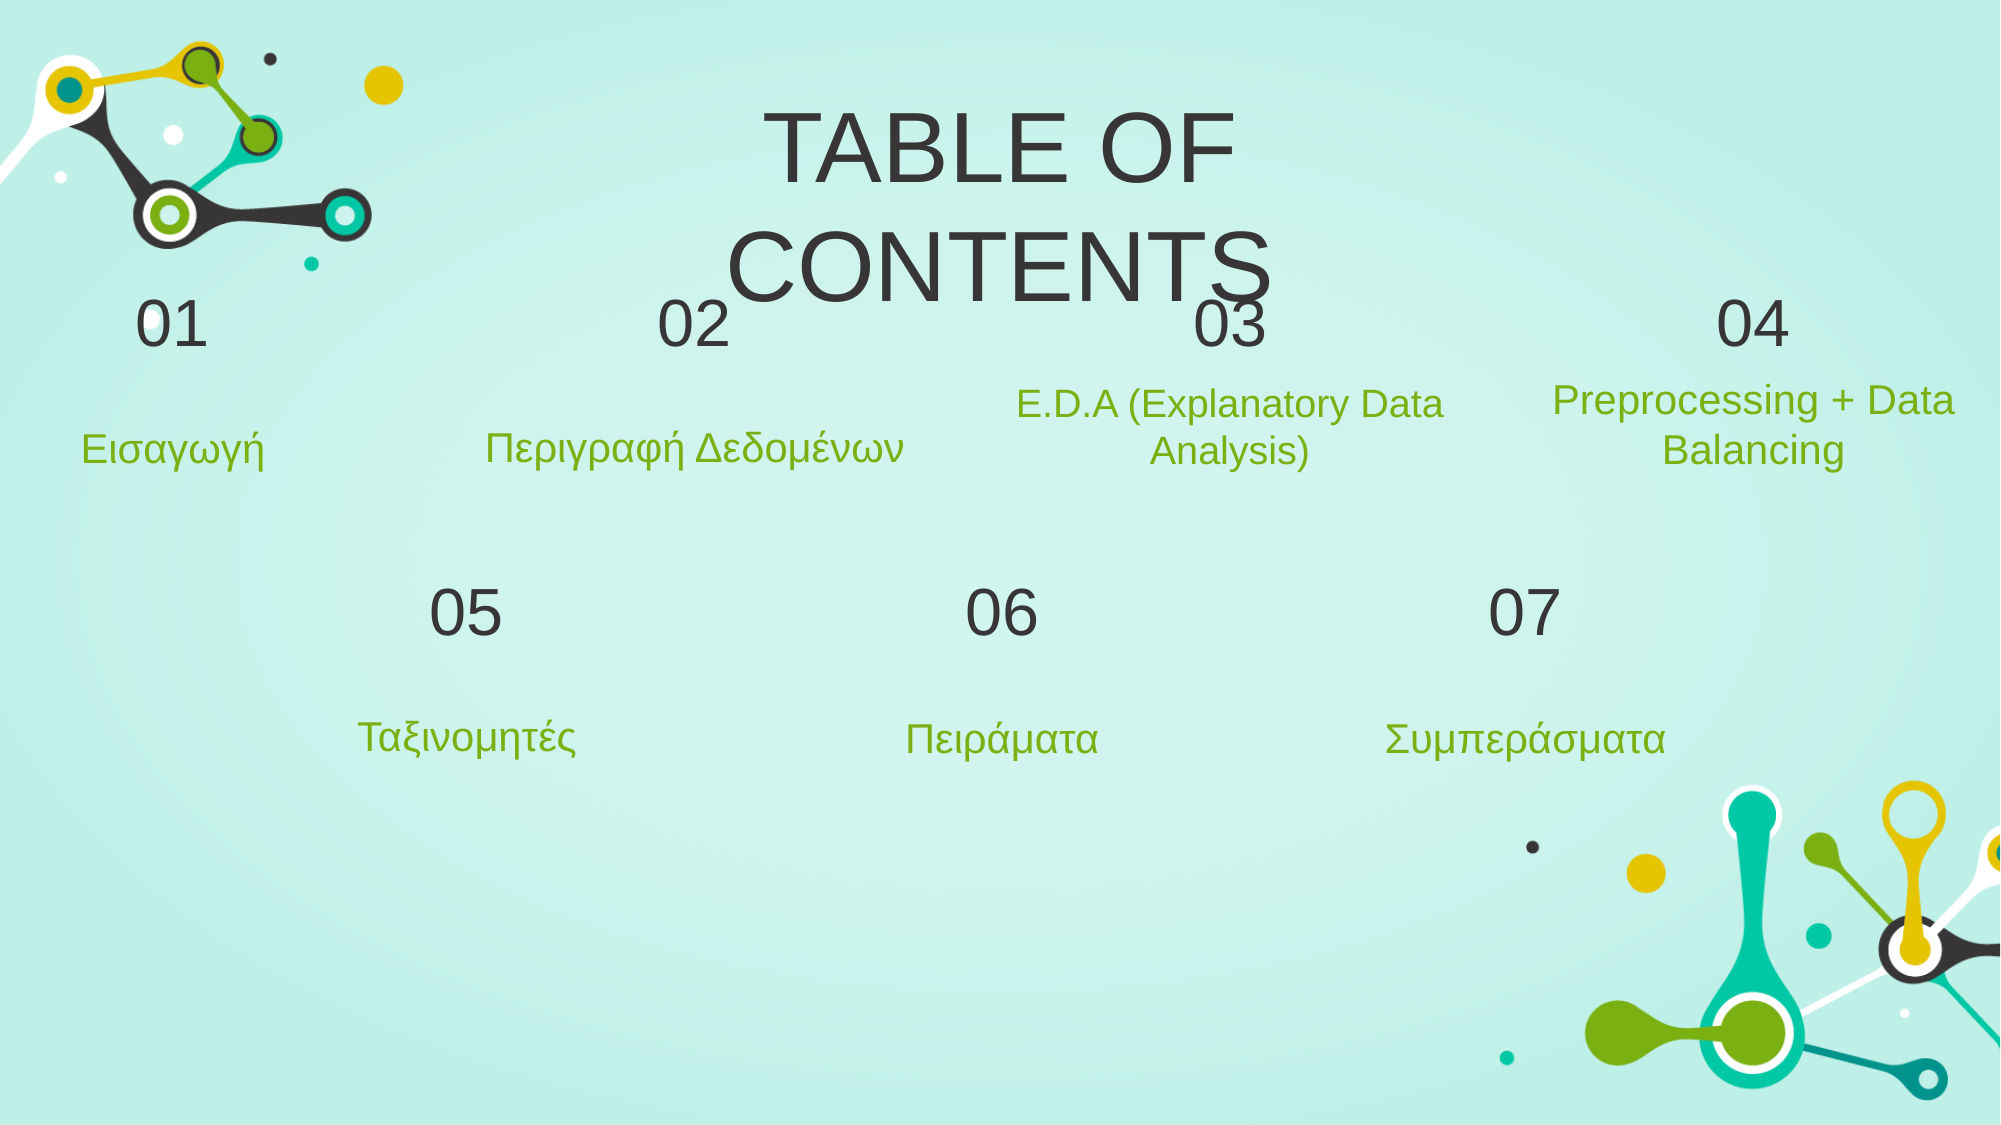

TABLE OF CONTENTS
02
01
03
04
Περιγραφή Δεδομένων
# Εισαγωγή
E.D.A (Explanatory Data Analysis)
Preprocessing + Data Balancing
05
06
07
Ταξινομητές
Πειράματα
Συμπεράσματα